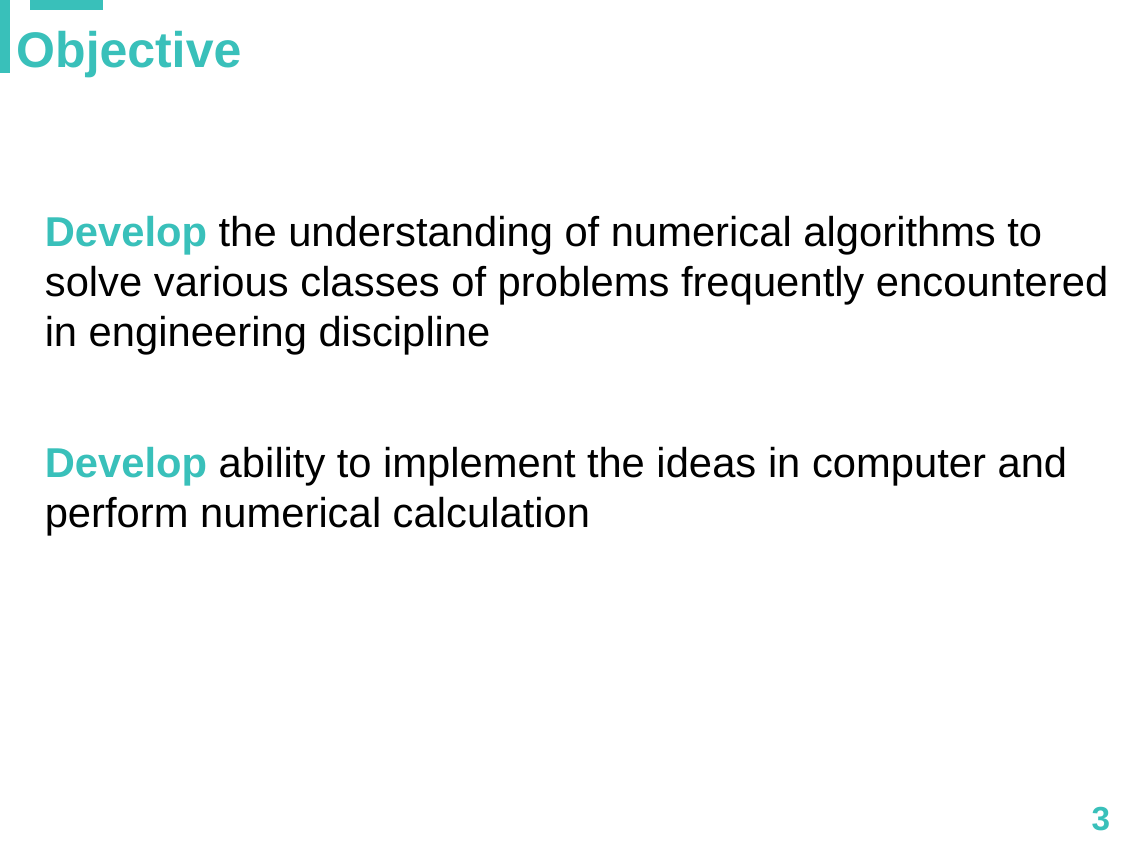

Objective
Develop the understanding of numerical algorithms to solve various classes of problems frequently encountered in engineering discipline

Develop ability to implement the ideas in computer and perform numerical calculation
3